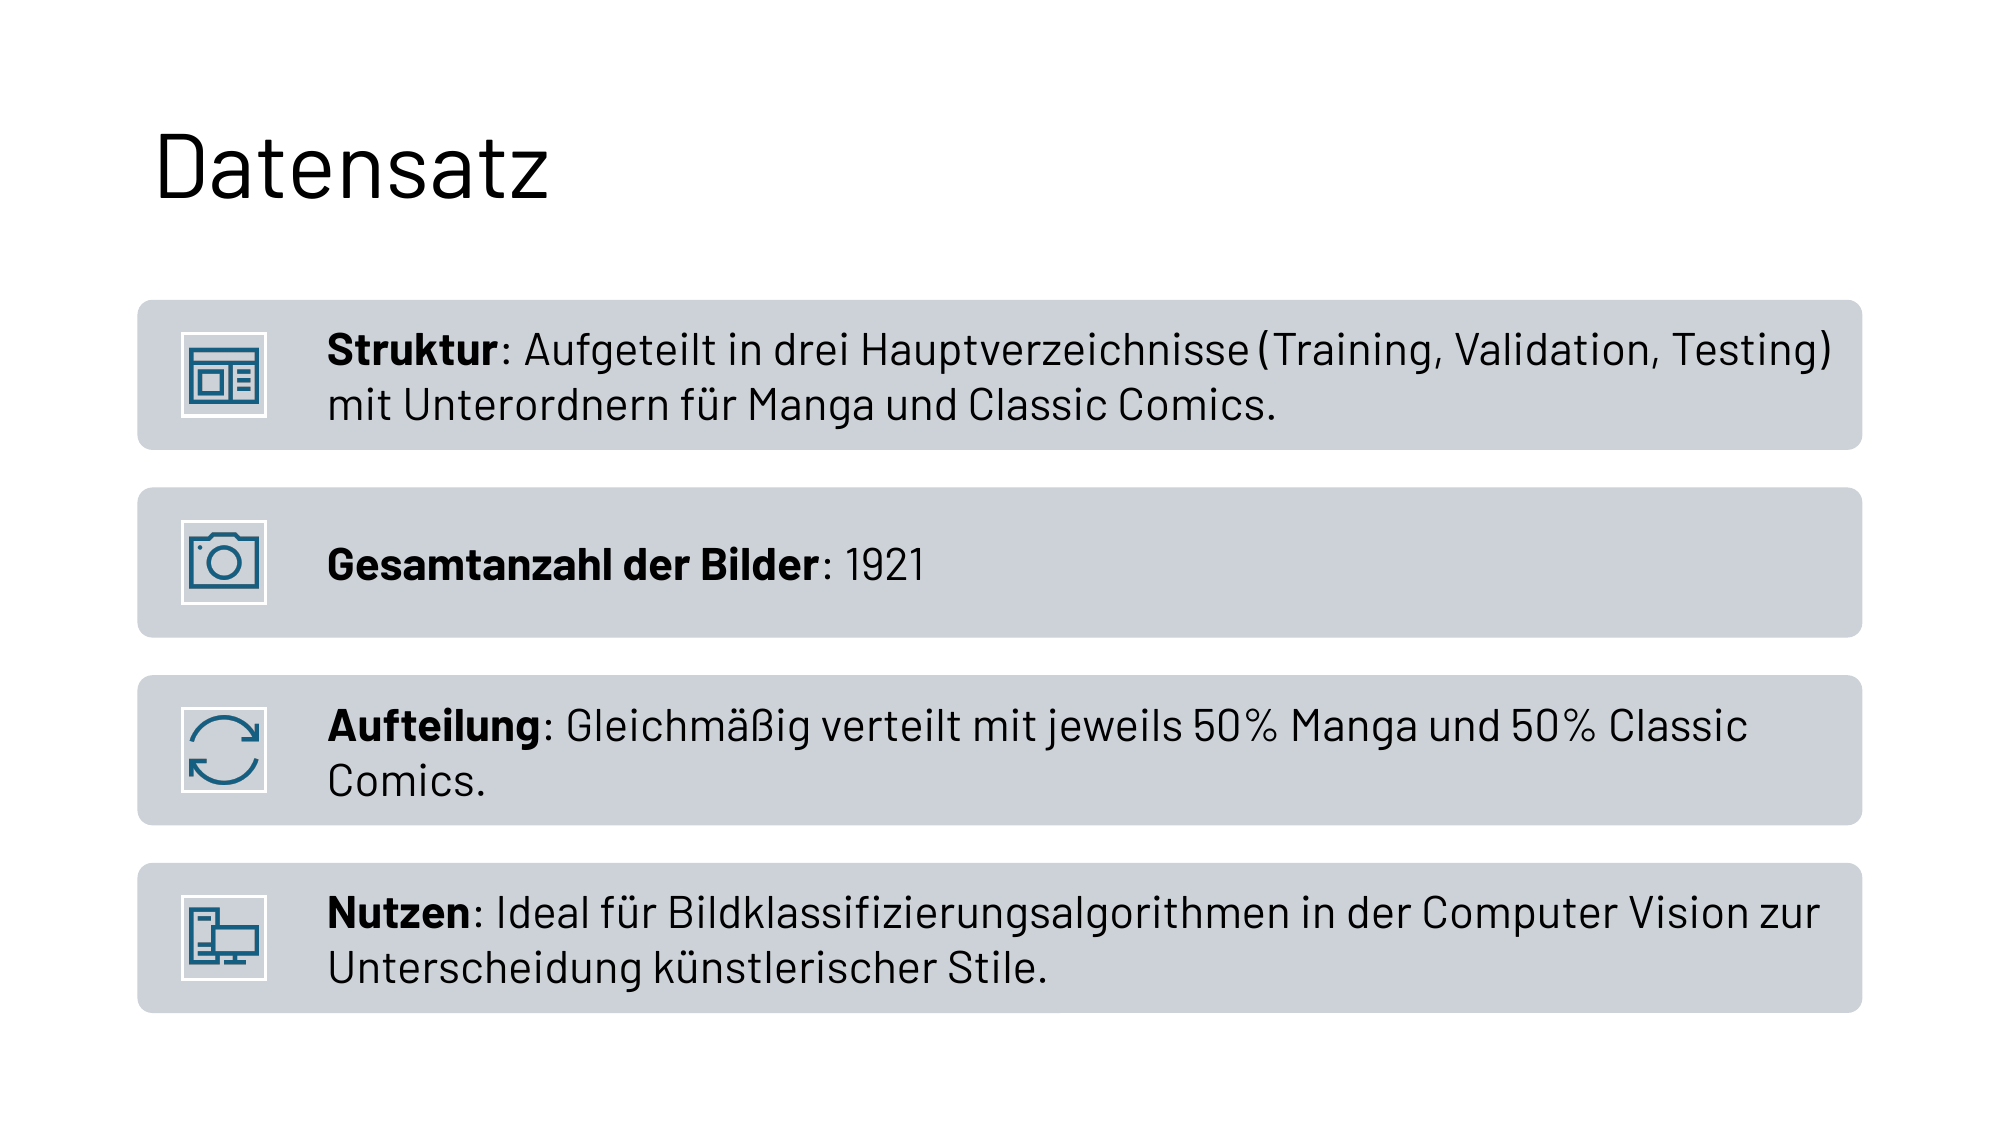

# Datensatz
Struktur: Aufgeteilt in drei Hauptverzeichnisse (Training, Validation, Testing) mit Unterordnern für Manga und Classic Comics.
Gesamtanzahl der Bilder: 1921
Aufteilung: Gleichmäßig verteilt mit jeweils 50% Manga und 50% Classic Comics.
Nutzen: Ideal für Bildklassifizierungsalgorithmen in der Computer Vision zur Unterscheidung künstlerischer Stile.